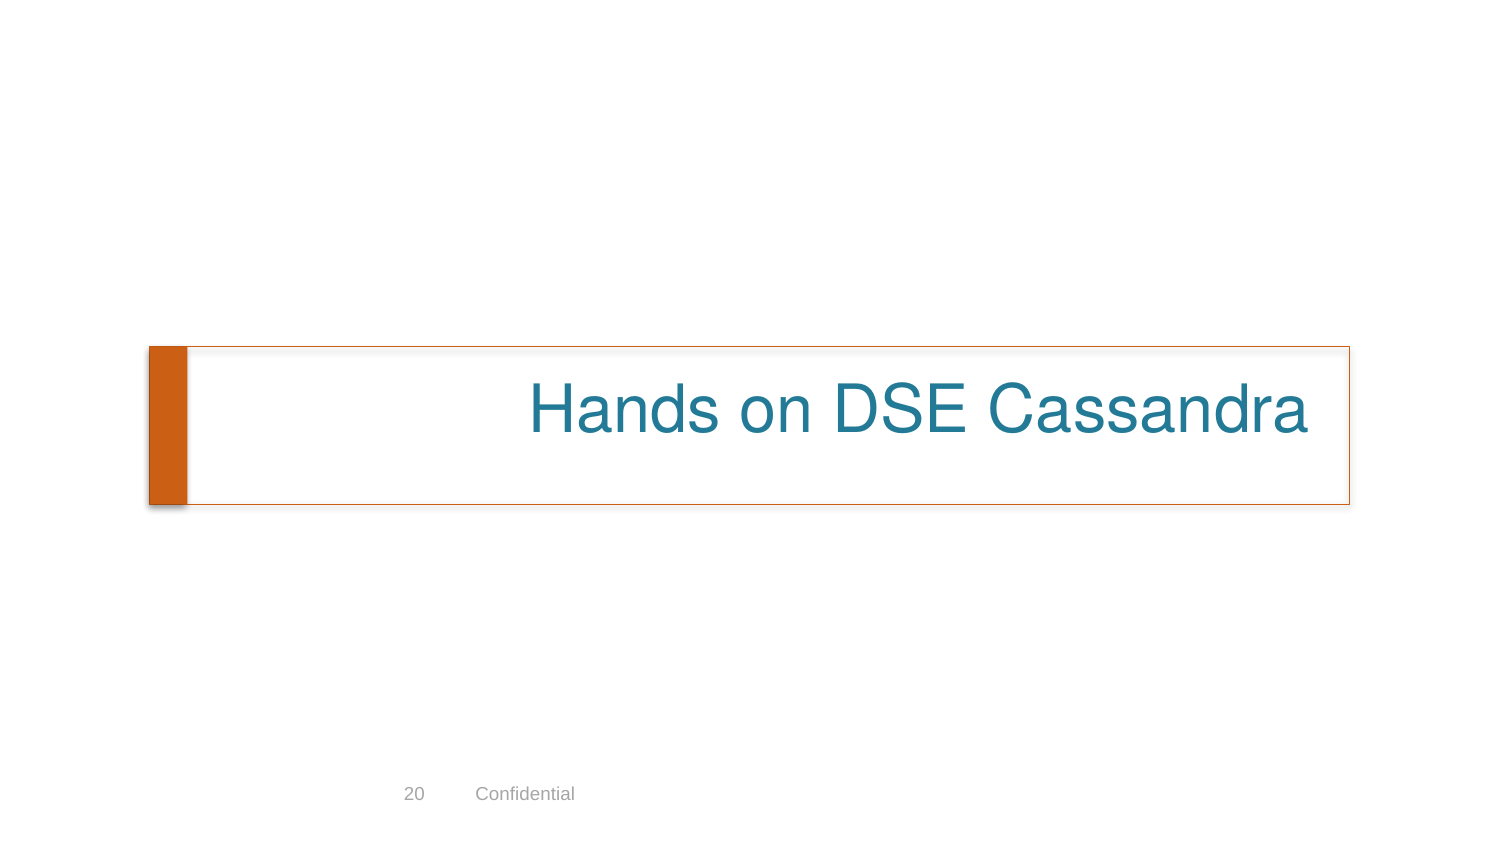

# Hands on DSE Cassandra

20
Confidential